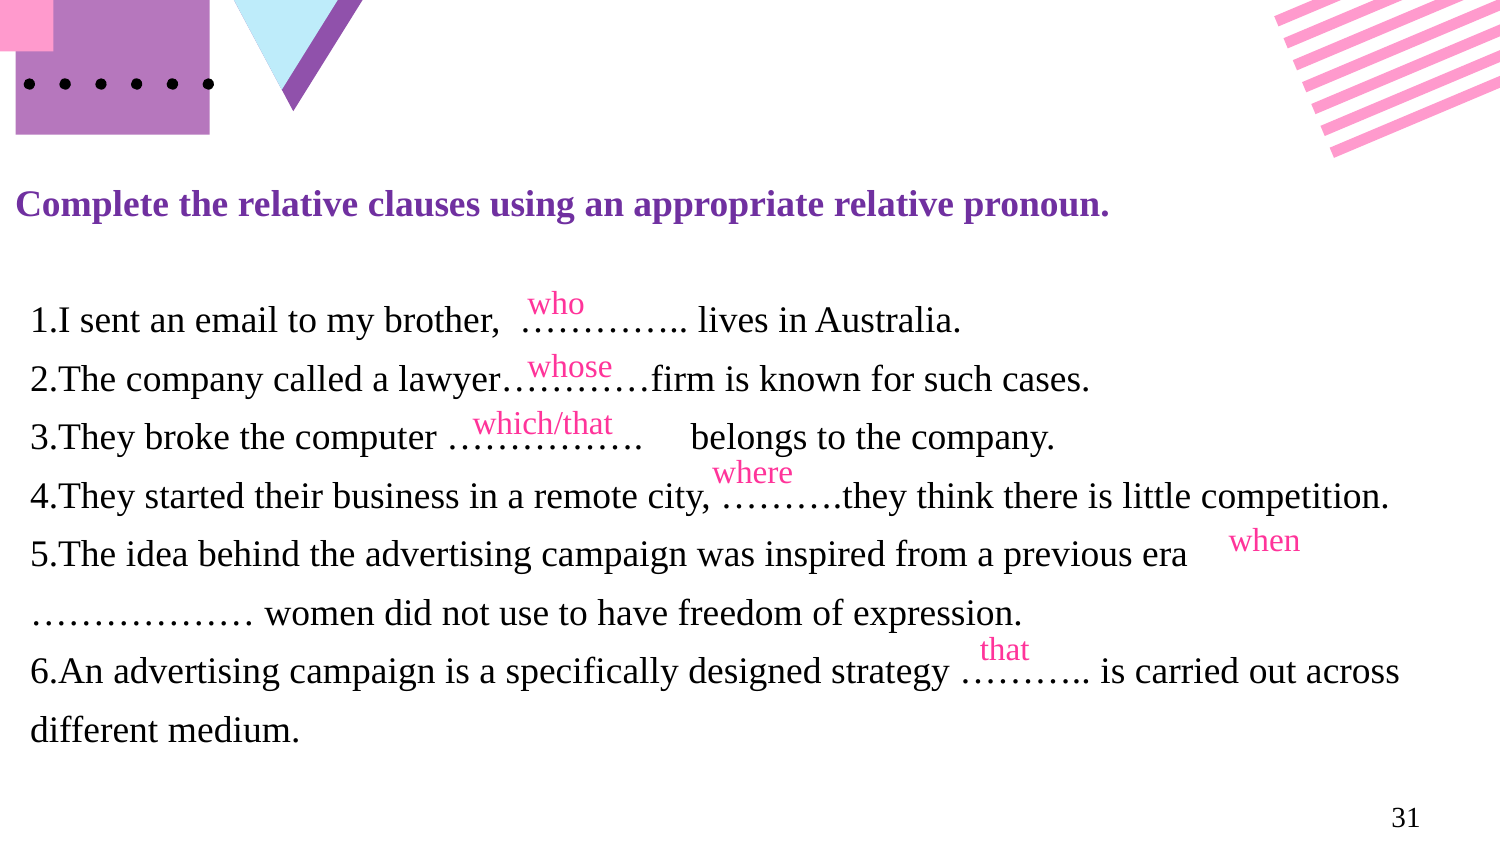

# Complete the relative clauses using an appropriate relative pronoun.

I sent an email to my brother,  ………….. lives in Australia.
The company called a lawyer…………firm is known for such cases.
They broke the computer …………….     belongs to the company.
They started their business in a remote city, ……….they think there is little competition.
The idea behind the advertising campaign was inspired from a previous era ……………… women did not use to have freedom of expression.
An advertising campaign is a specifically designed strategy ……….. is carried out across different medium.
 who
 whose
 which/that
where
 when

 that
31